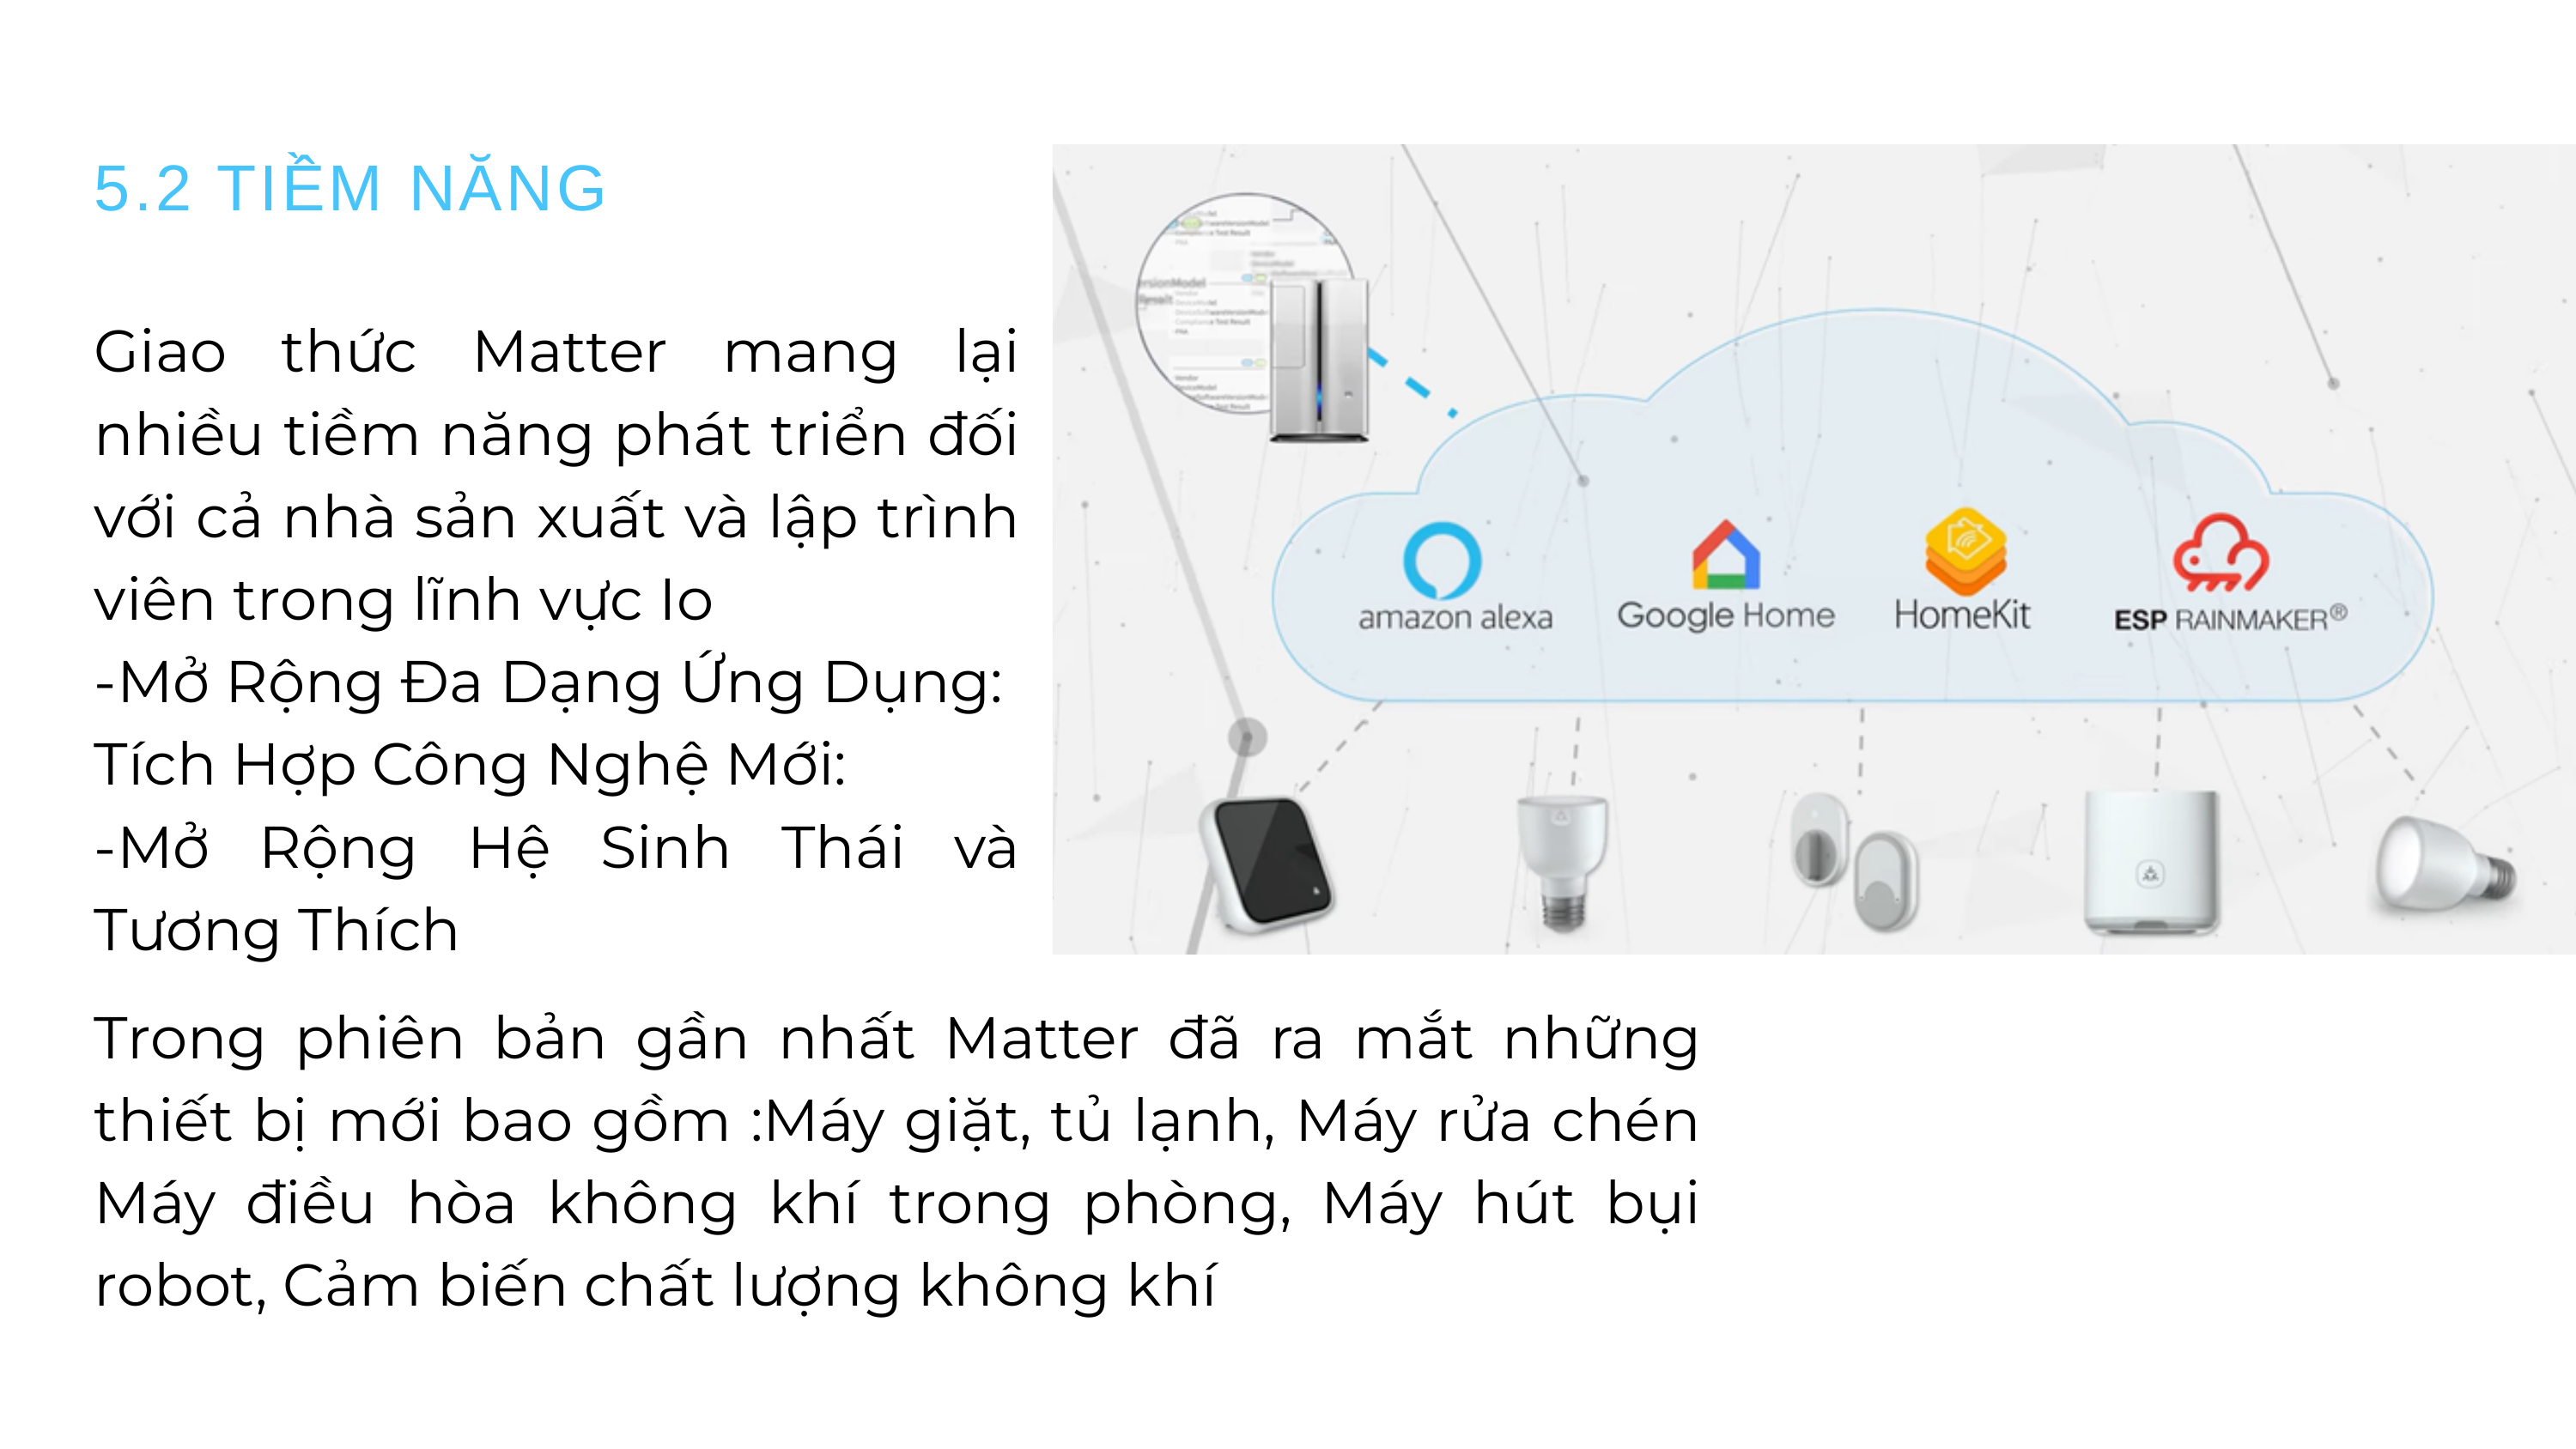

5.2 TIỀM NĂNG

Giao thức Matter mang lại nhiều tiềm năng phát triển đối với cả nhà sản xuất và lập trình viên trong lĩnh vực Io
-Mở Rộng Đa Dạng Ứng Dụng:
Tích Hợp Công Nghệ Mới:
-Mở Rộng Hệ Sinh Thái và Tương Thích
Trong phiên bản gần nhất Matter đã ra mắt những thiết bị mới bao gồm :Máy giặt, tủ lạnh, Máy rửa chén Máy điều hòa không khí trong phòng, Máy hút bụi robot, Cảm biến chất lượng không khí